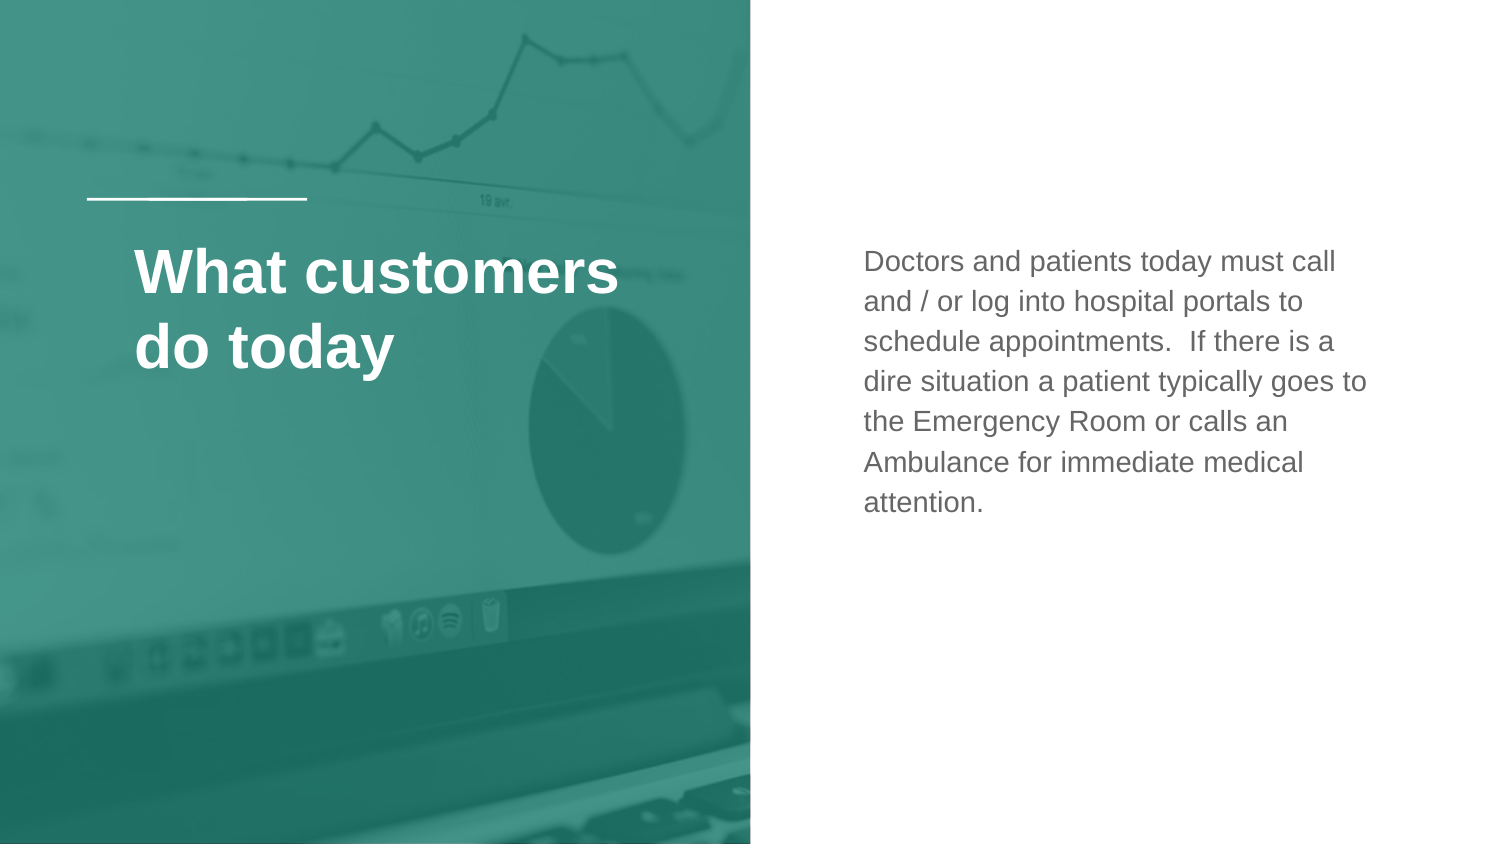

# What customers do today

Doctors and patients today must call and / or log into hospital portals to schedule appointments.  If there is a dire situation a patient typically goes to the Emergency Room or calls an Ambulance for immediate medical attention.